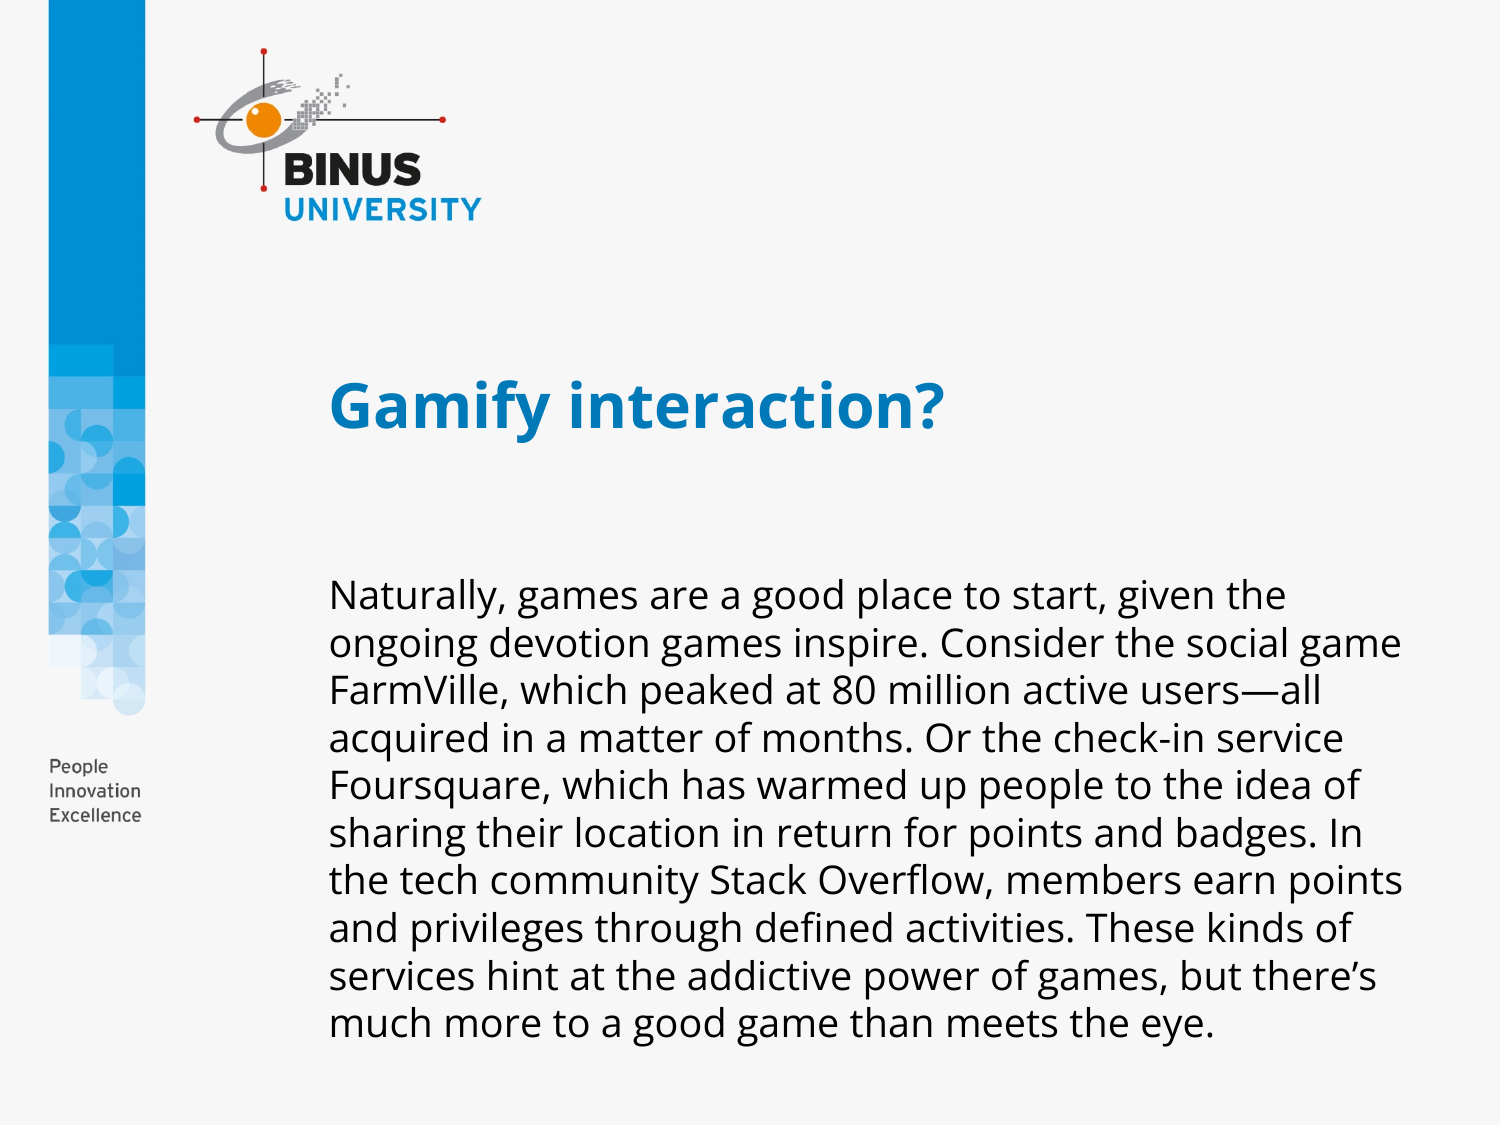

# Gamify interaction?

Naturally, games are a good place to start, given the ongoing devotion games inspire. Consider the social game FarmVille, which peaked at 80 million active users—all acquired in a matter of months. Or the check-in service Foursquare, which has warmed up people to the idea of sharing their location in return for points and badges. In the tech community Stack Overflow, members earn points and privileges through defined activities. These kinds of services hint at the addictive power of games, but there’s much more to a good game than meets the eye.